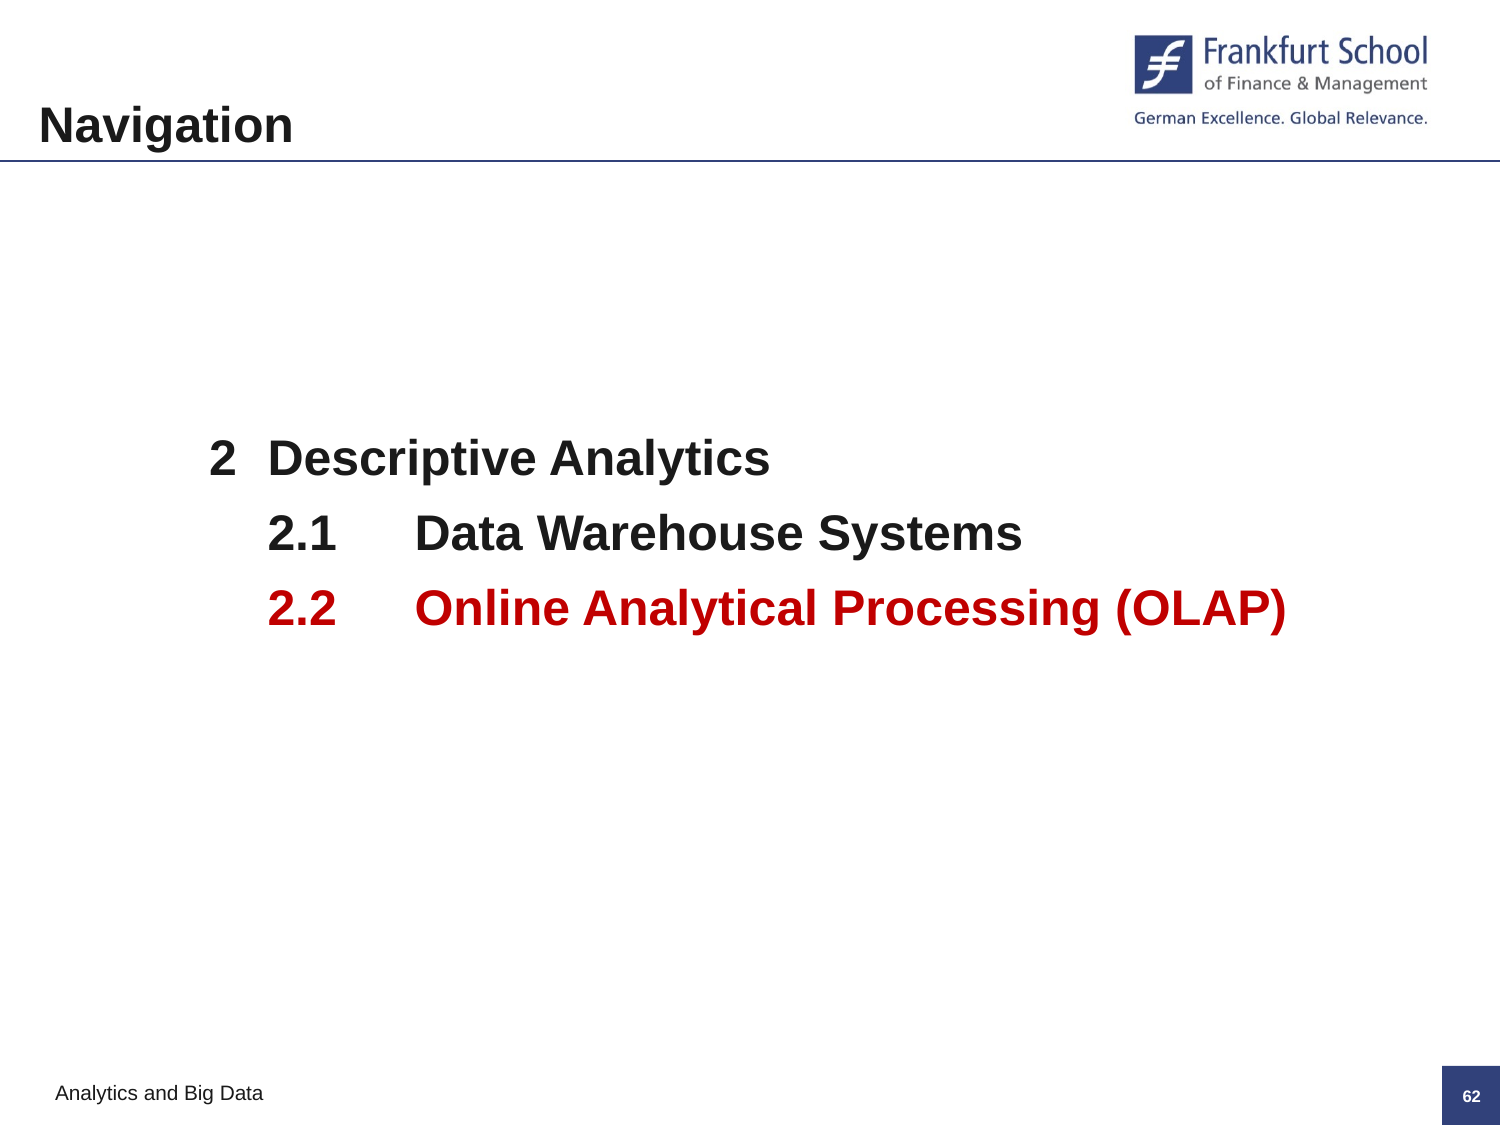

Navigation
2	Descriptive Analytics
2.1	Data Warehouse Systems
2.2	Online Analytical Processing (OLAP)
62